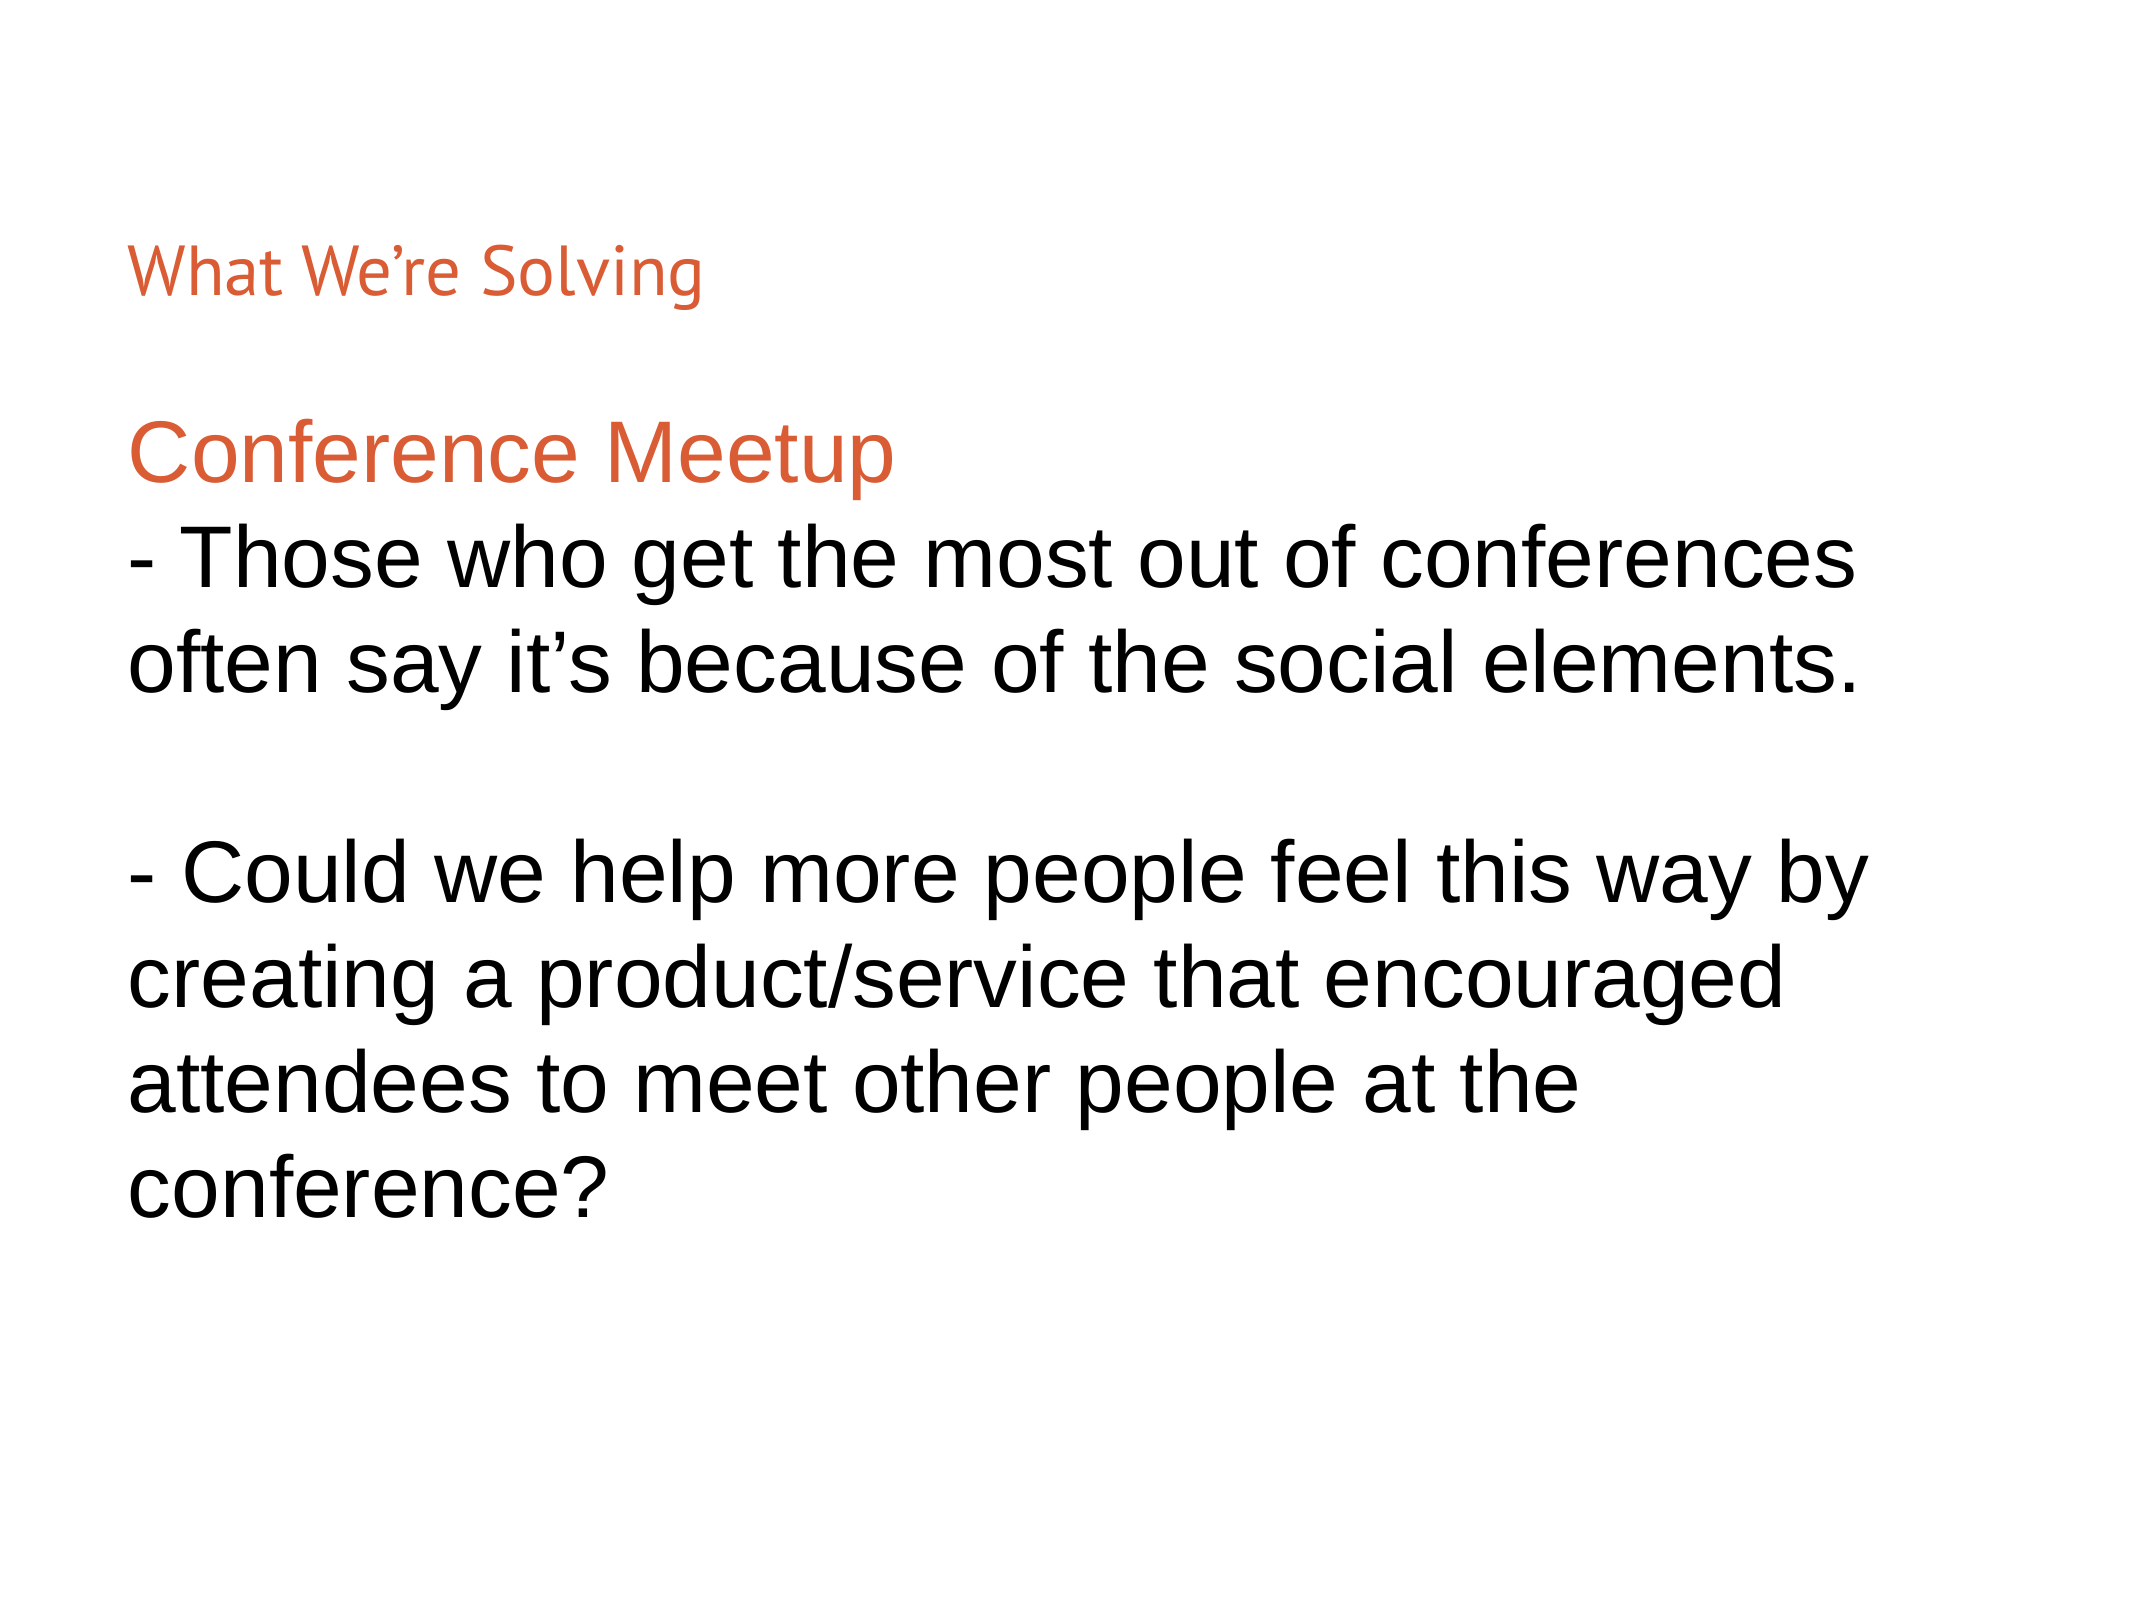

# What We’re Solving
Conference Meetup
- Those who get the most out of conferences often say it’s because of the social elements.

- Could we help more people feel this way by creating a product/service that encouraged attendees to meet other people at the conference?